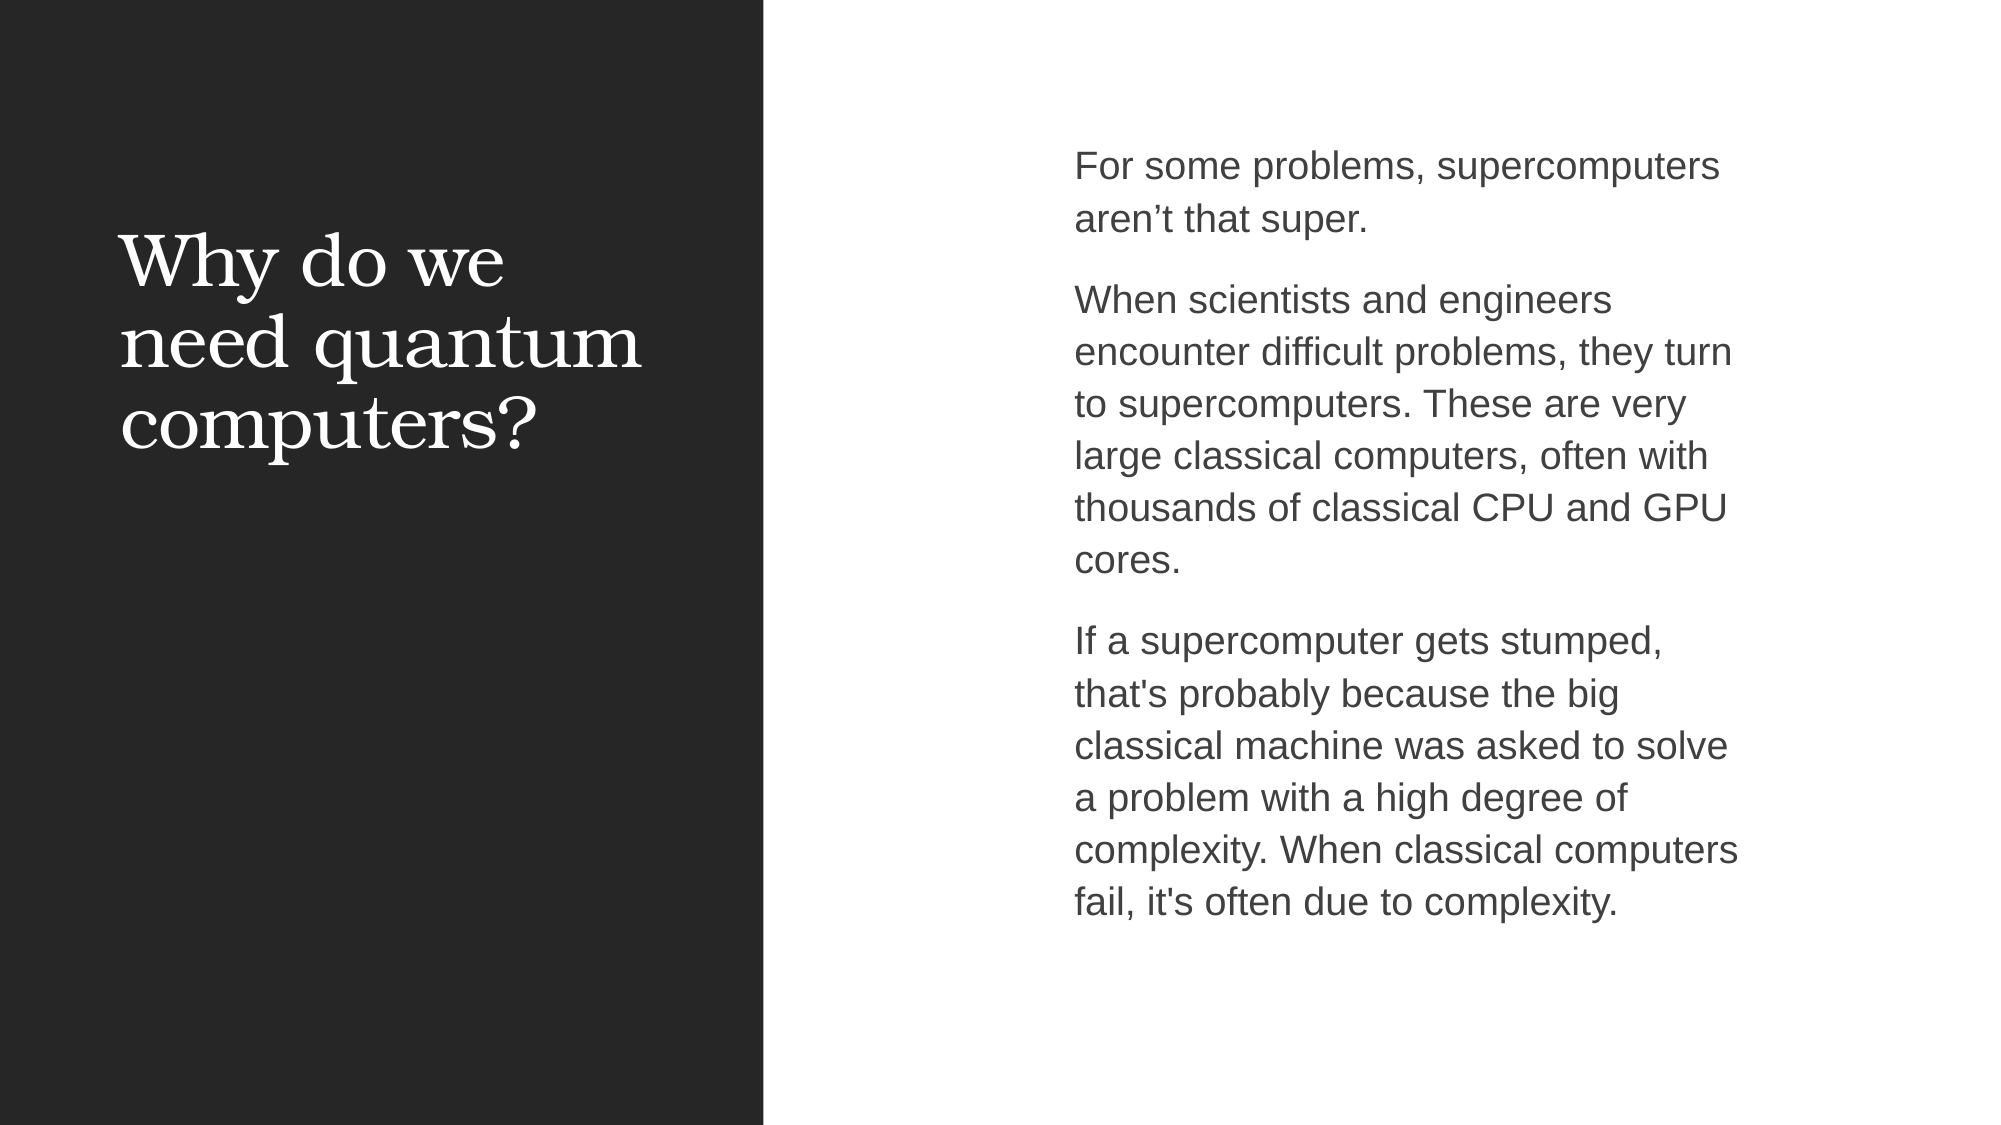

For some problems, supercomputers aren’t that super.
When scientists and engineers encounter difficult problems, they turn to supercomputers. These are very large classical computers, often with thousands of classical CPU and GPU cores.
If a supercomputer gets stumped, that's probably because the big classical machine was asked to solve a problem with a high degree of complexity. When classical computers fail, it's often due to complexity.
# Why do we need quantum computers?